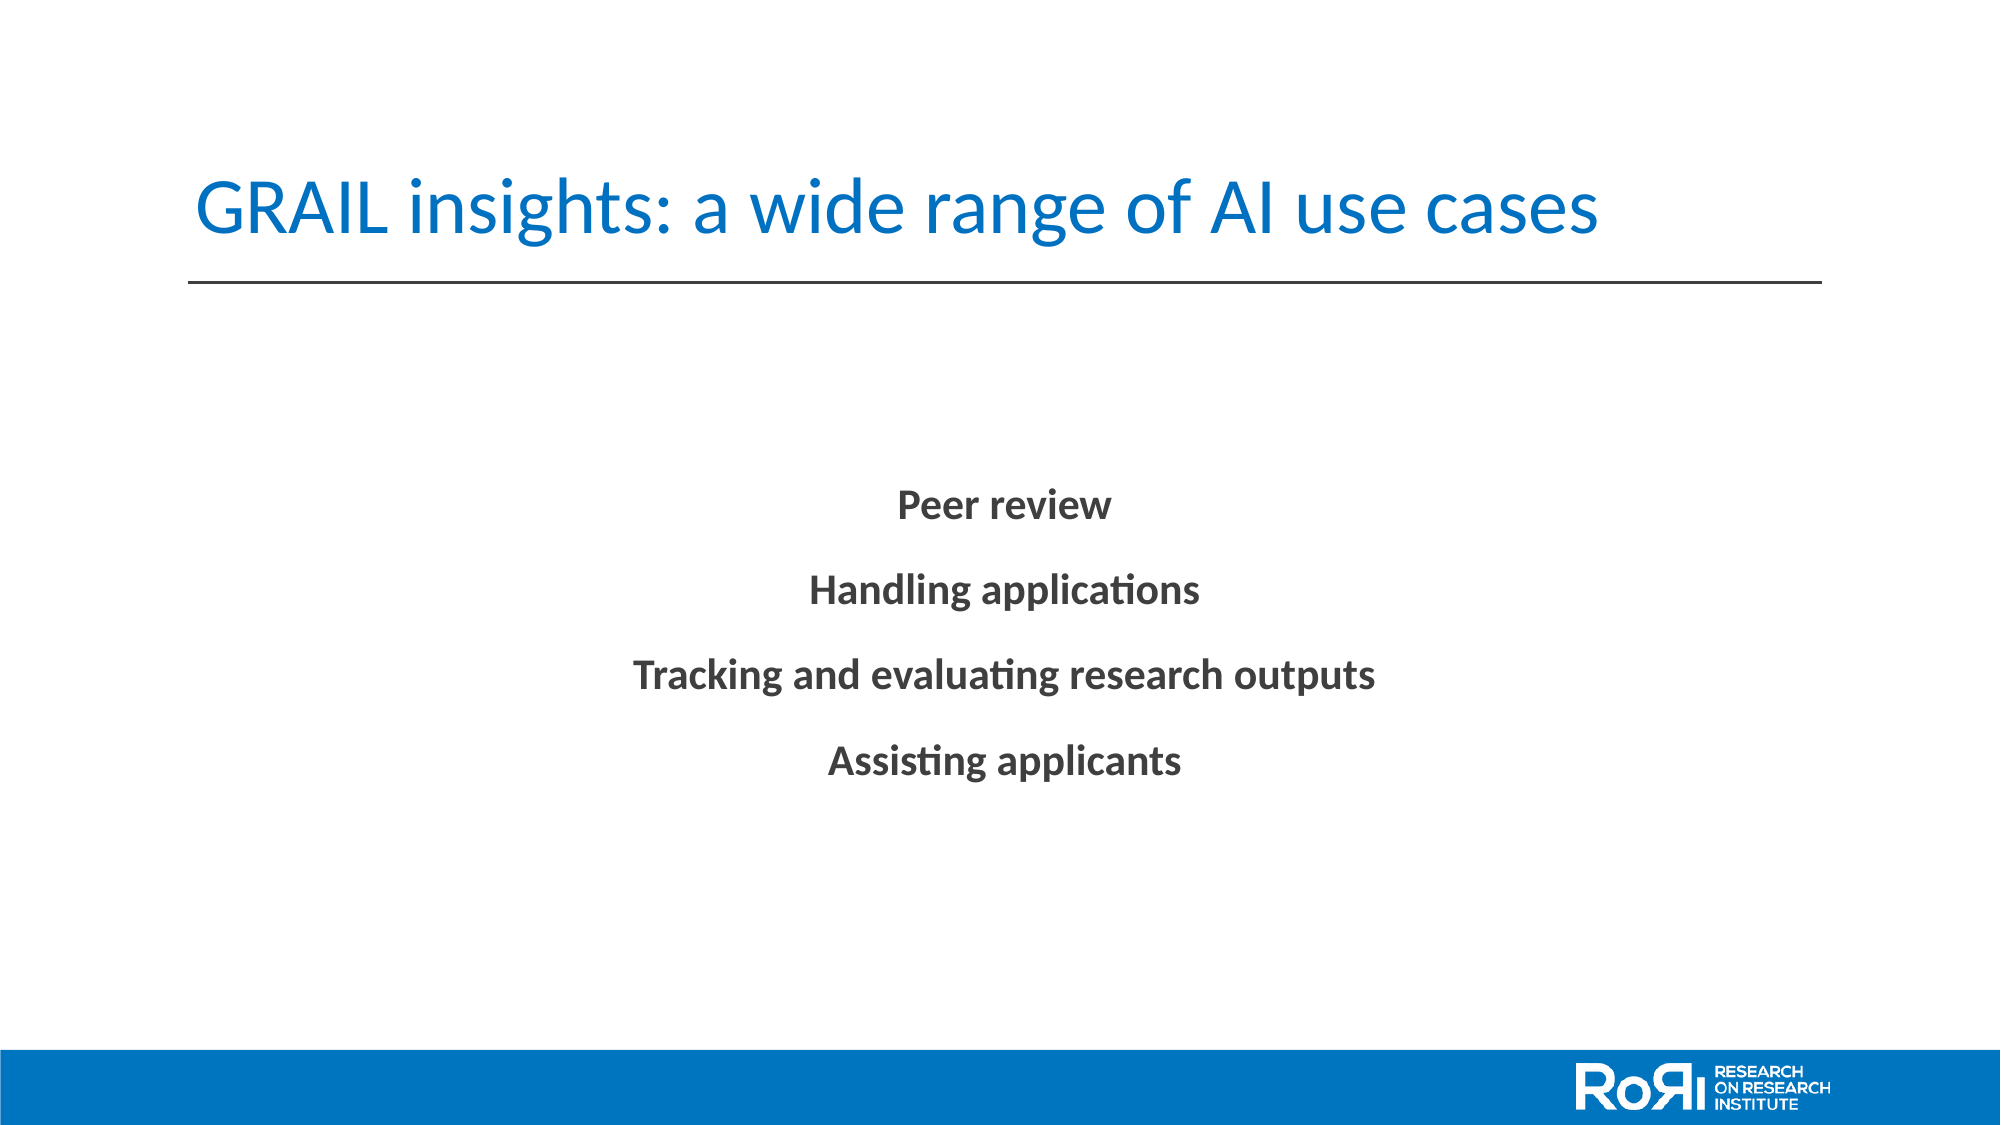

# GRAIL insights: a wide range of AI use cases
Peer review
Handling applications
Tracking and evaluating research outputs
Assisting applicants